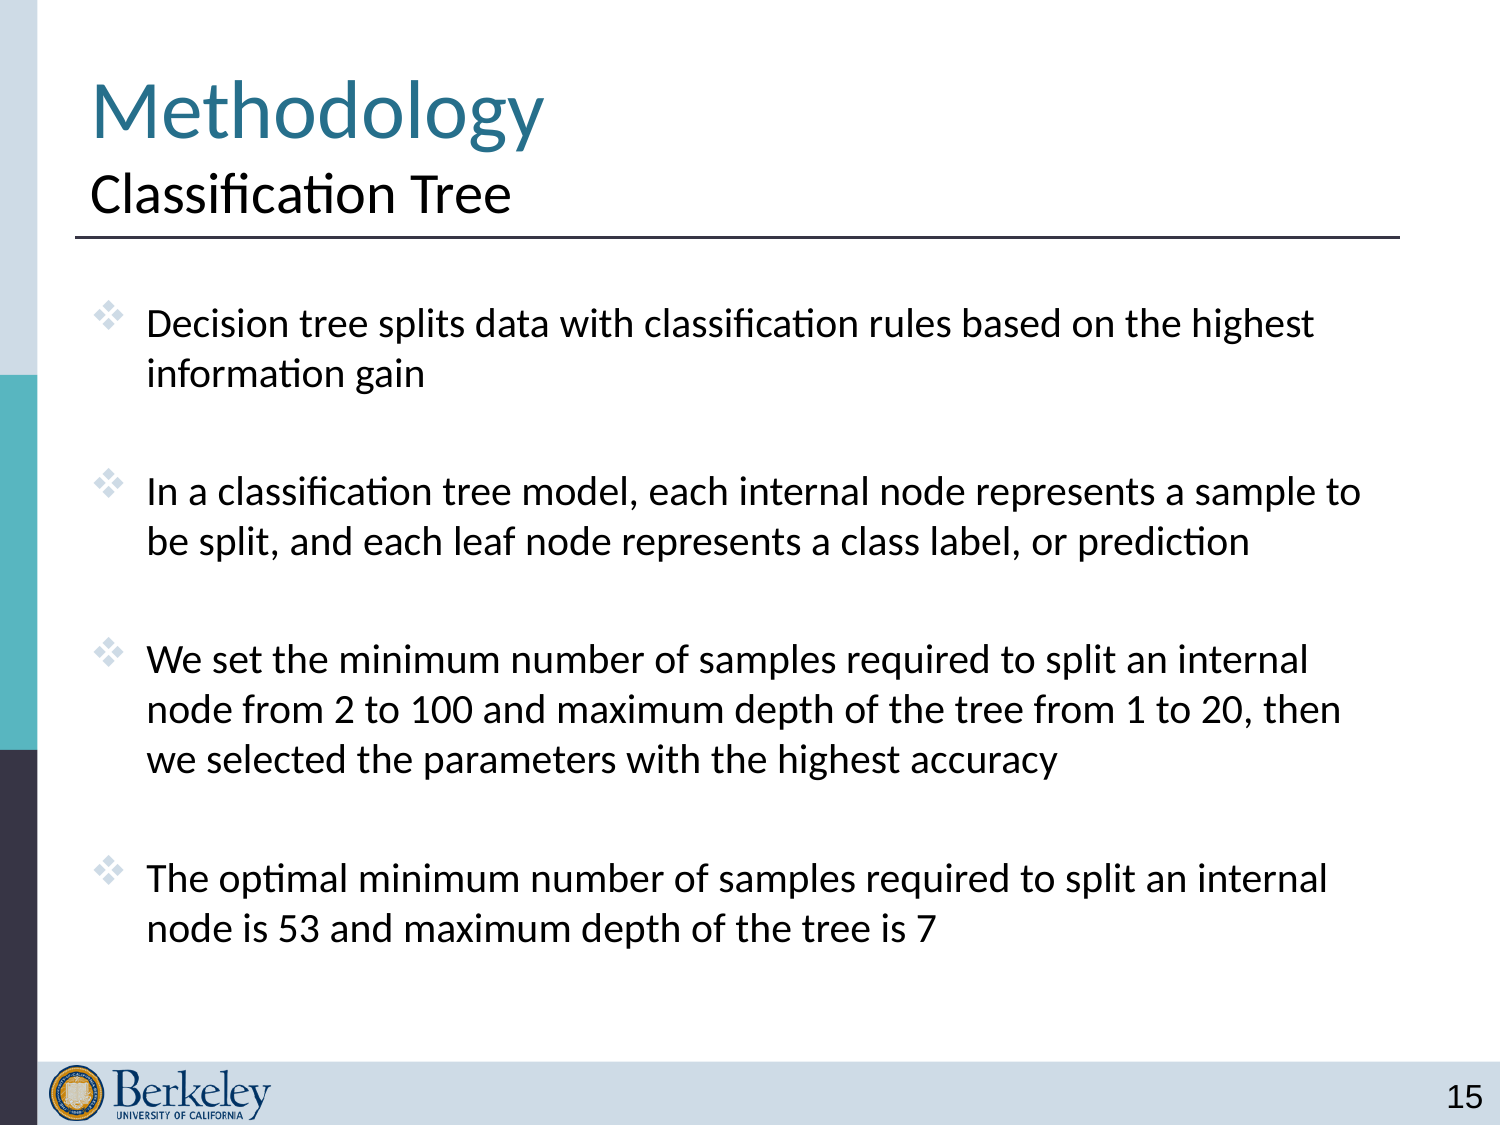

# Methodology Classification Tree
Decision tree splits data with classification rules based on the highest information gain

In a classification tree model, each internal node represents a sample to be split, and each leaf node represents a class label, or prediction

We set the minimum number of samples required to split an internal node from 2 to 100 and maximum depth of the tree from 1 to 20, then we selected the parameters with the highest accuracy

The optimal minimum number of samples required to split an internal node is 53 and maximum depth of the tree is 7
15